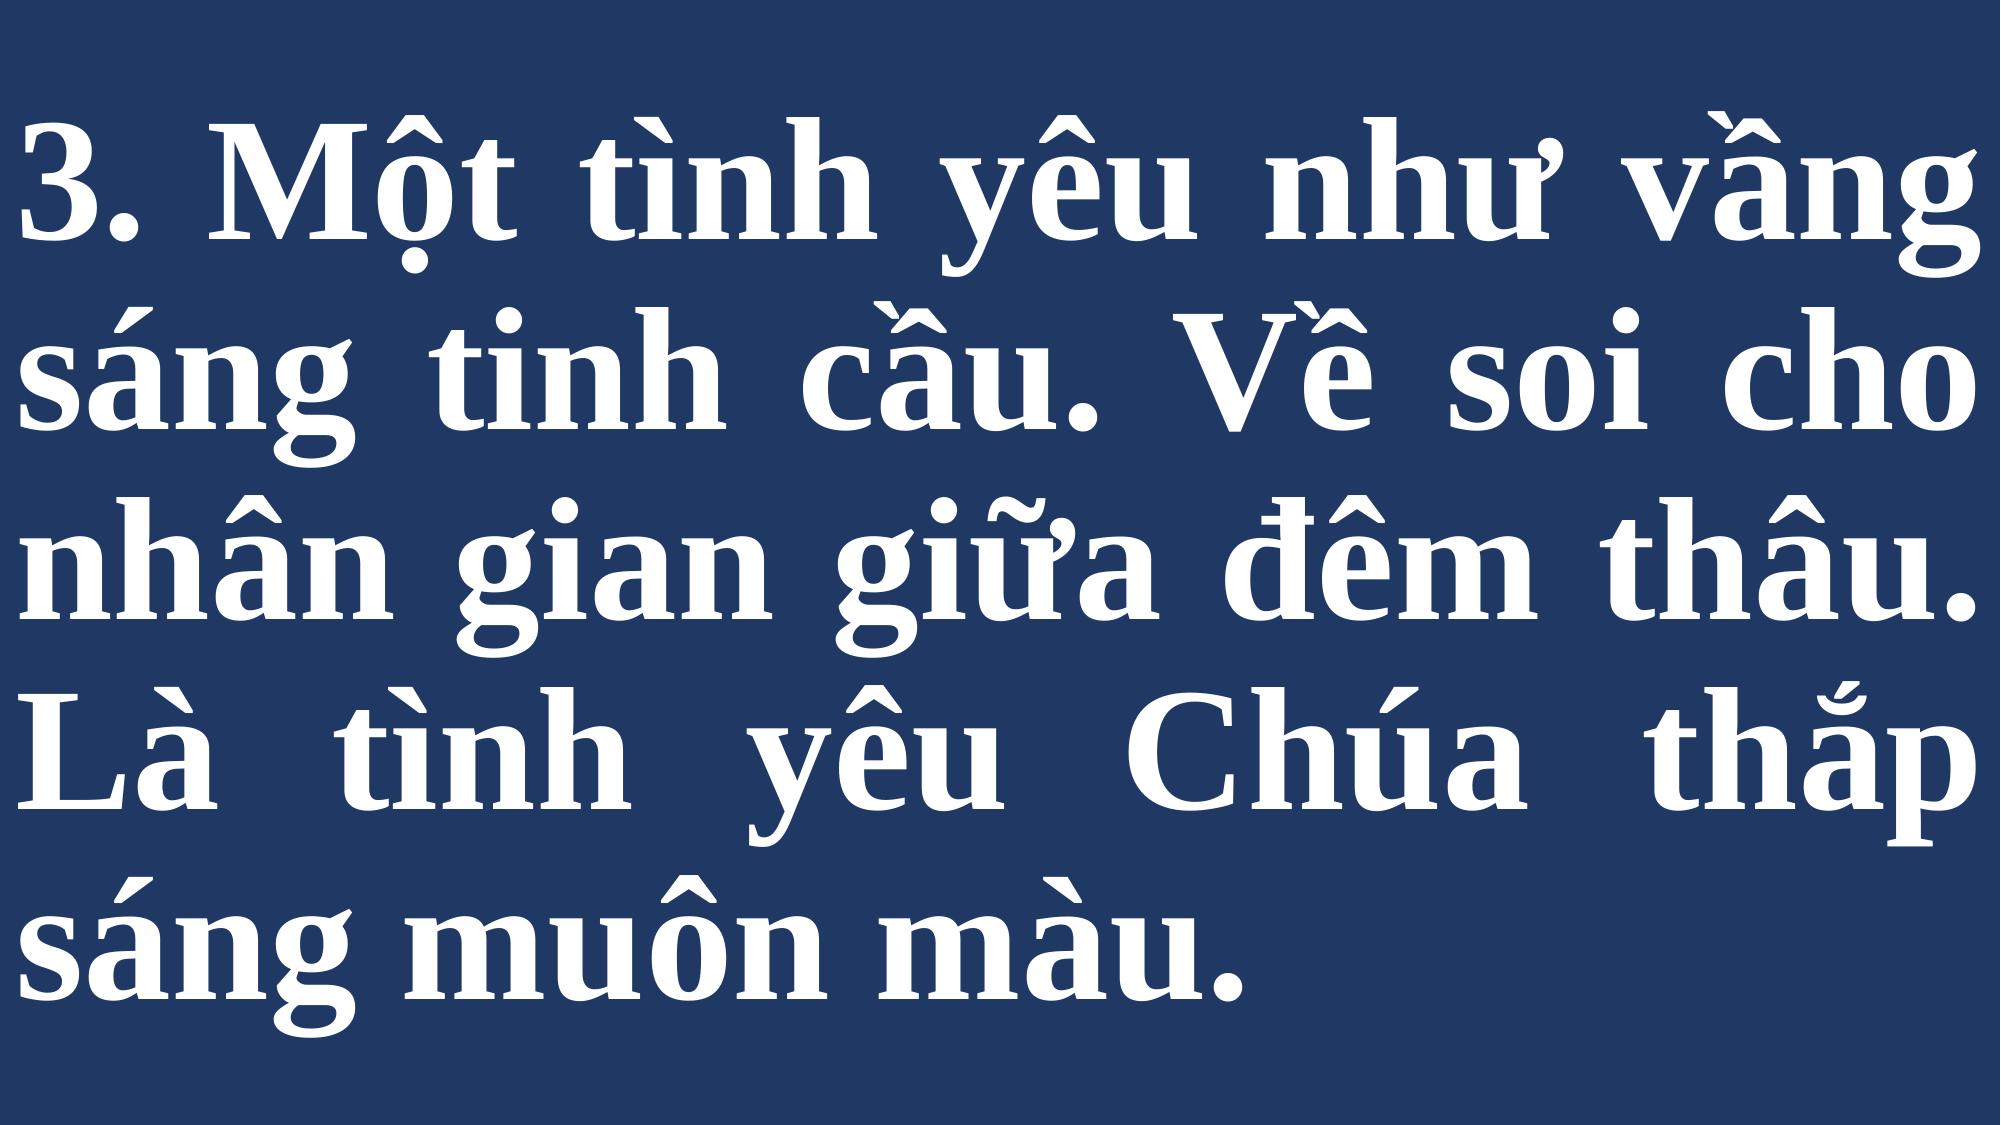

# 3. Một tình yêu như vầng sáng tinh cầu. Về soi cho nhân gian giữa đêm thâu. Là tình yêu Chúa thắp sáng muôn màu.